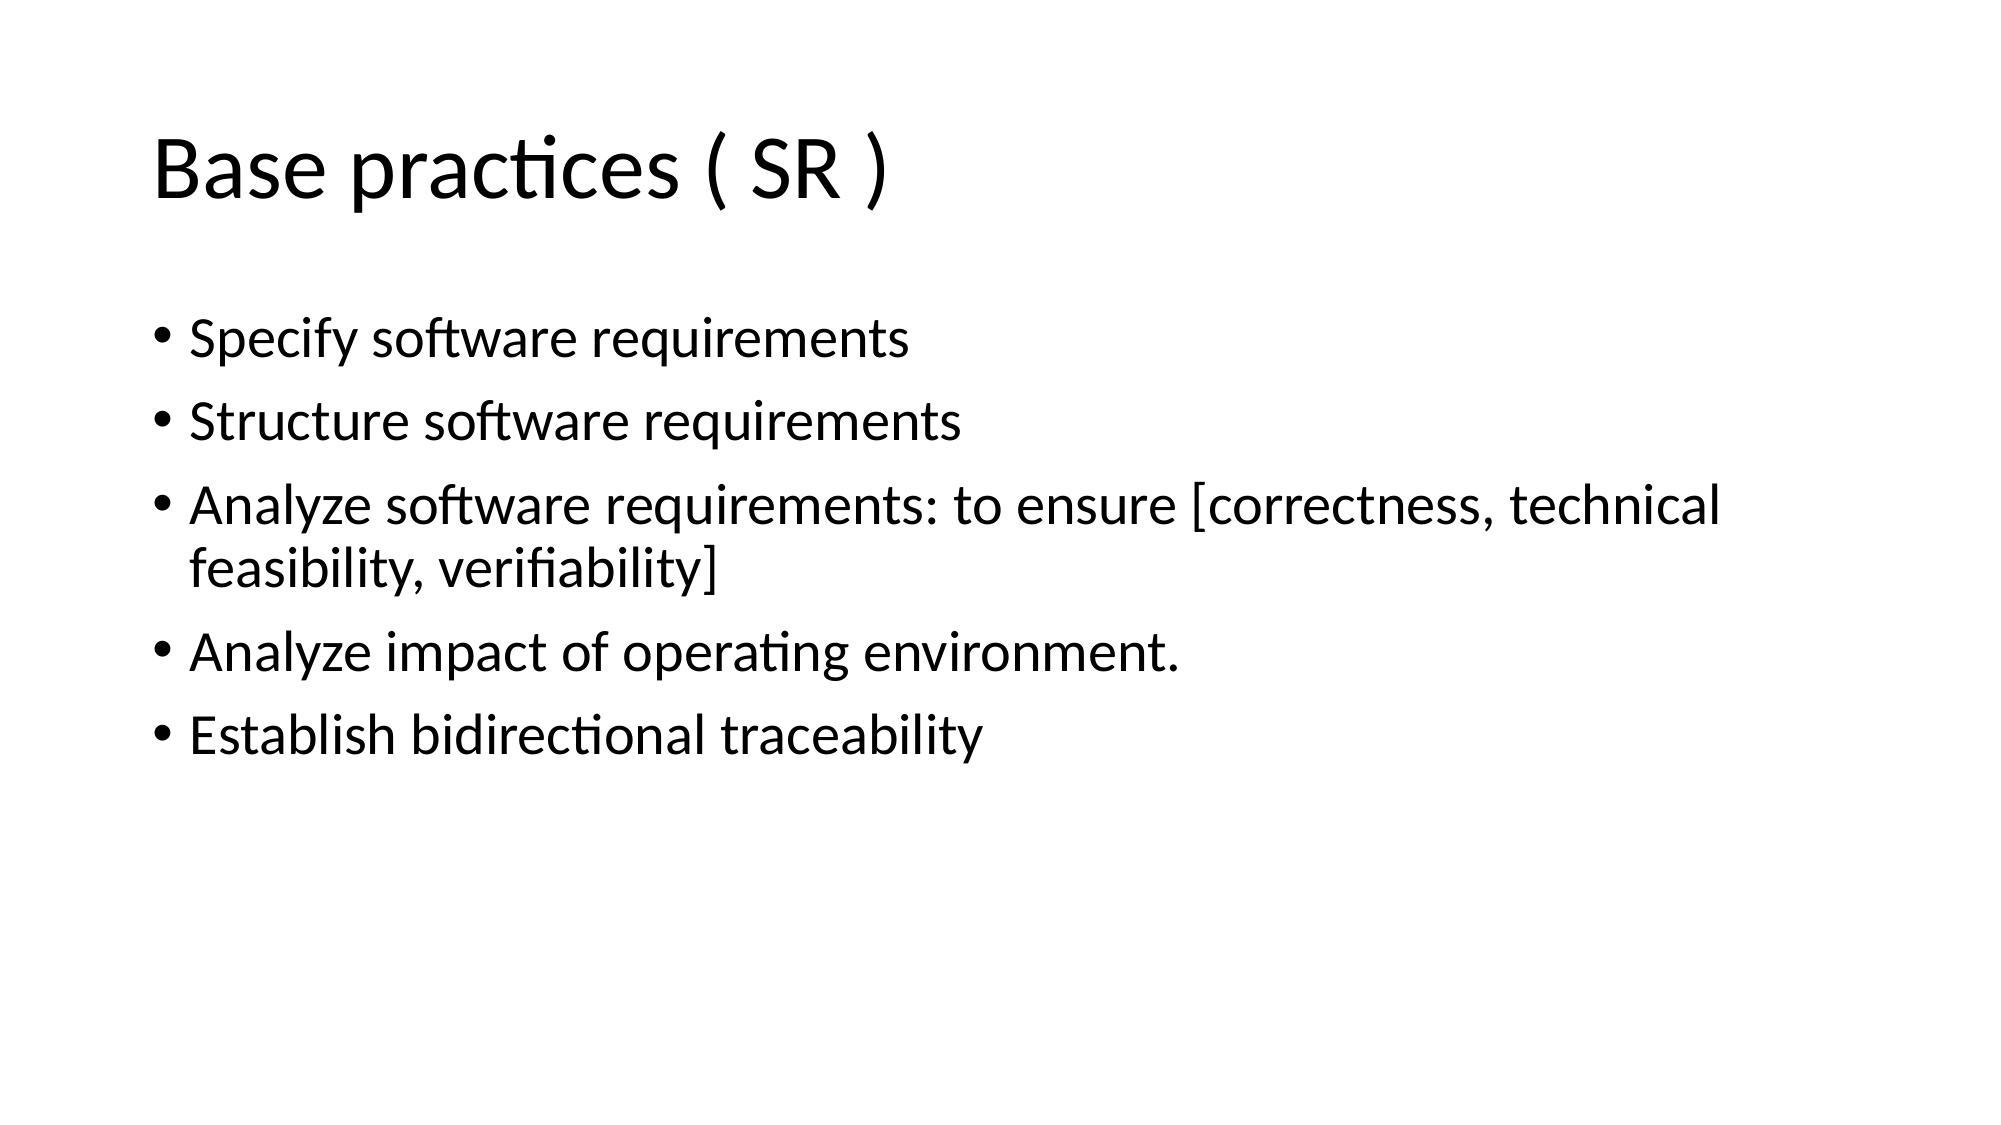

# Base practices ( SR )
Specify software requirements
Structure software requirements
Analyze software requirements: to ensure [correctness, technical feasibility, verifiability]
Analyze impact of operating environment.
Establish bidirectional traceability